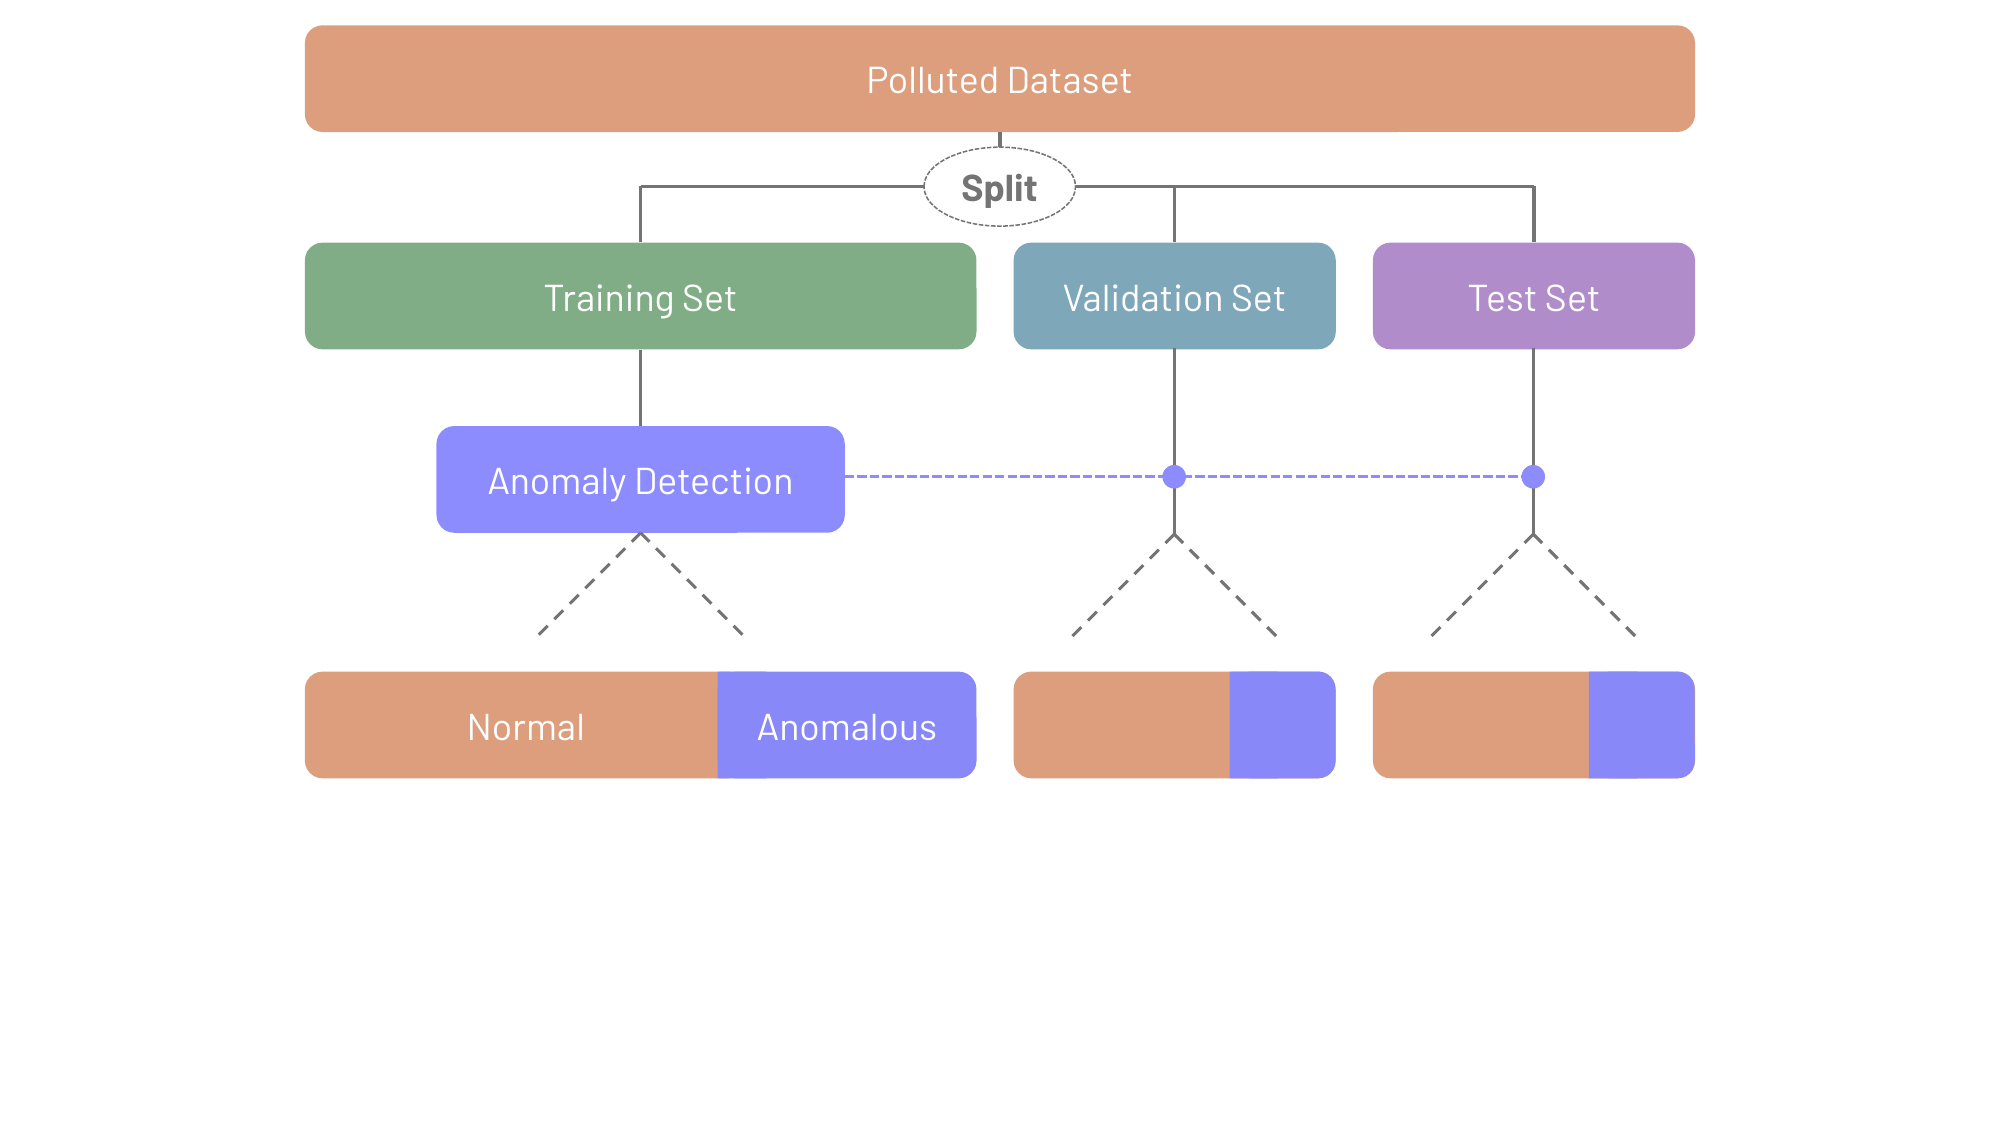

Polluted Dataset

Split
Training Set
Validation Set
Test Set
Anomaly Detection

Normal

Anomalous